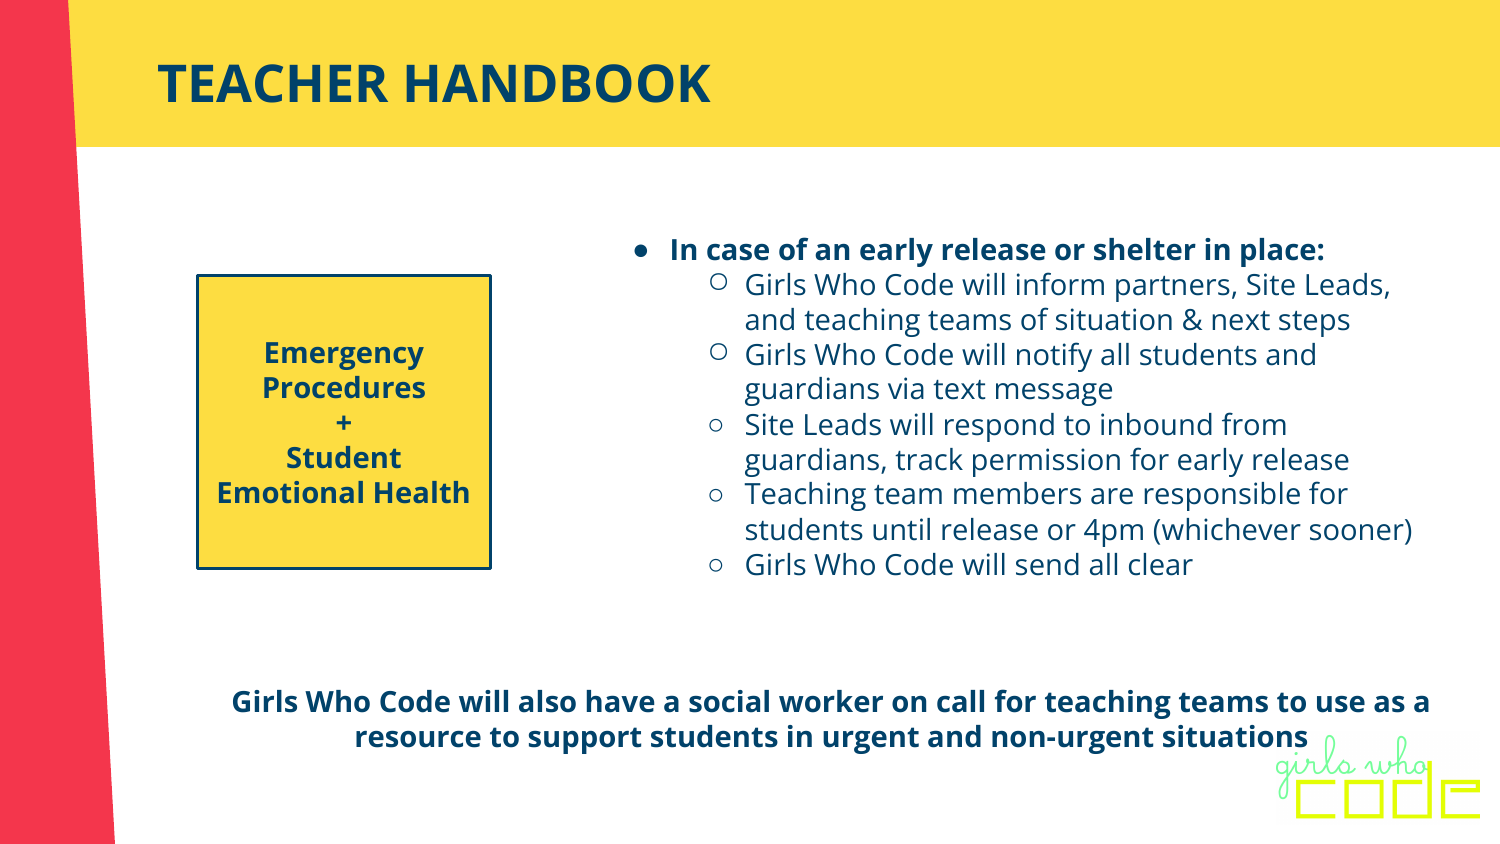

# TEACHER HANDBOOK
In case of an early release or shelter in place:
Girls Who Code will inform partners, Site Leads, and teaching teams of situation & next steps
Girls Who Code will notify all students and guardians via text message
Site Leads will respond to inbound from guardians, track permission for early release
Teaching team members are responsible for students until release or 4pm (whichever sooner)
Girls Who Code will send all clear
Emergency Procedures
+
Student Emotional Health
Girls Who Code will also have a social worker on call for teaching teams to use as a resource to support students in urgent and non-urgent situations